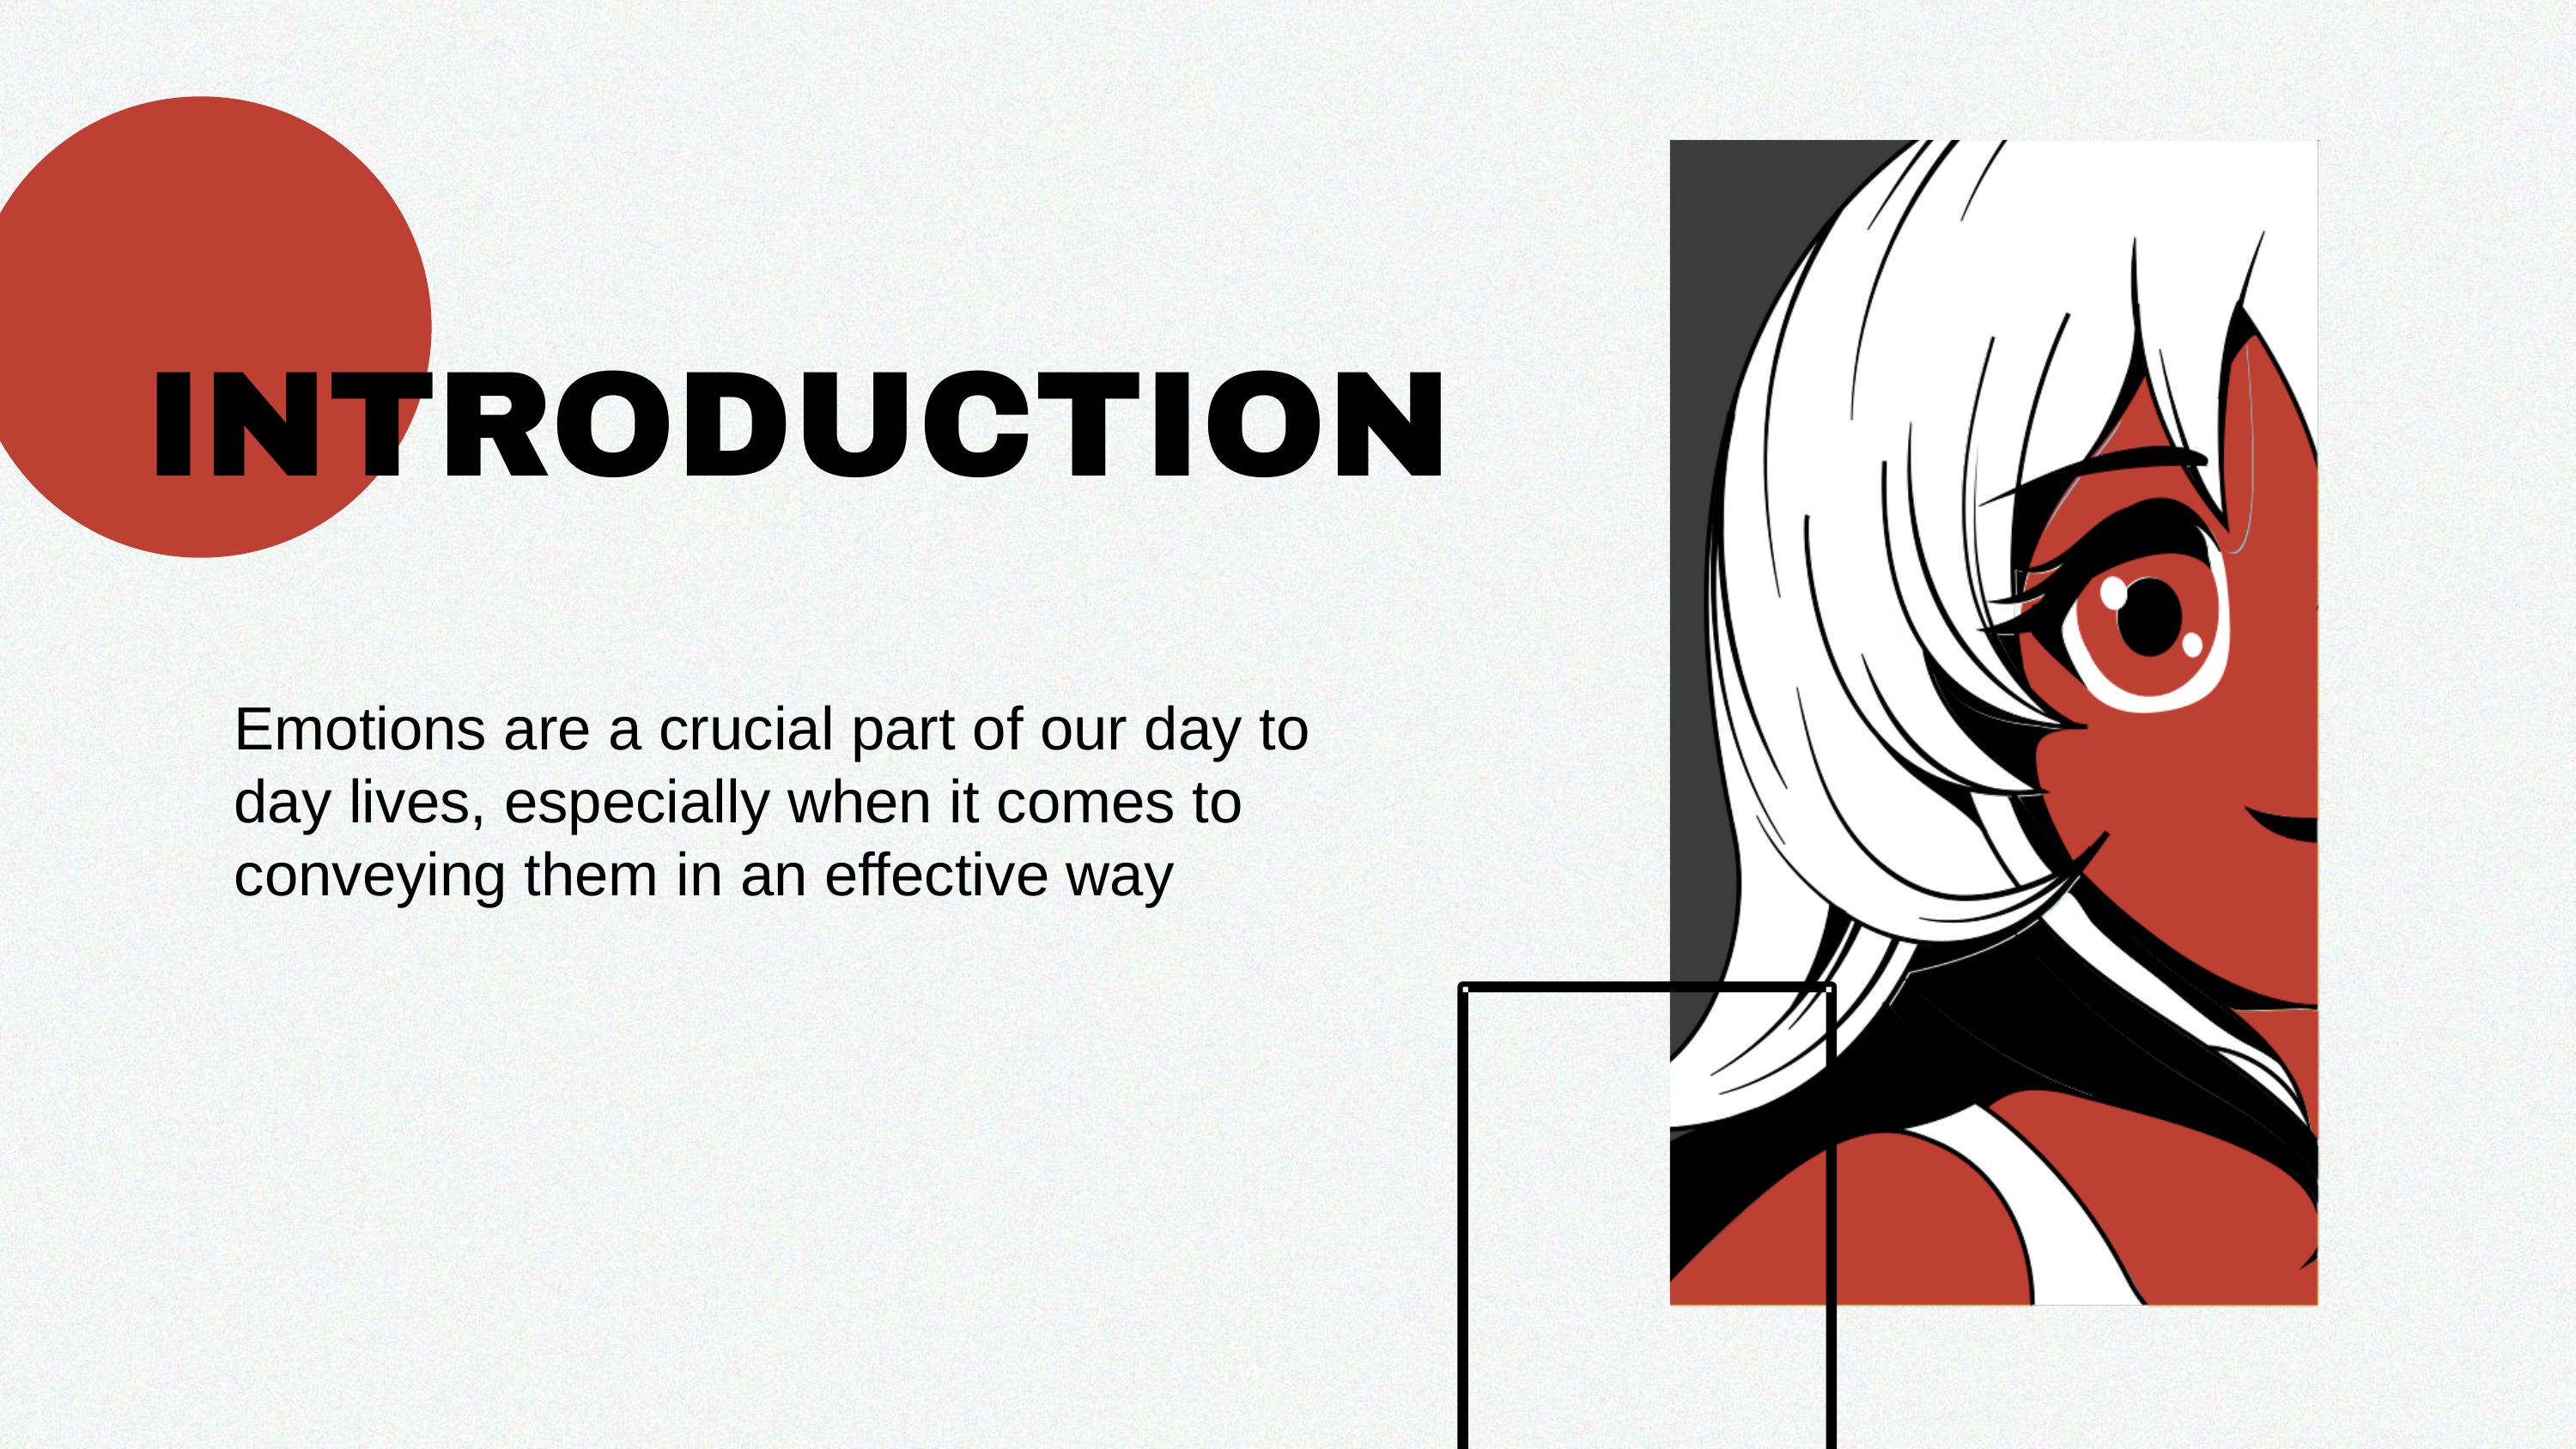

INTRODUCTION
Emotions are a crucial part of our day to day lives, especially when it comes to conveying them in an effective way